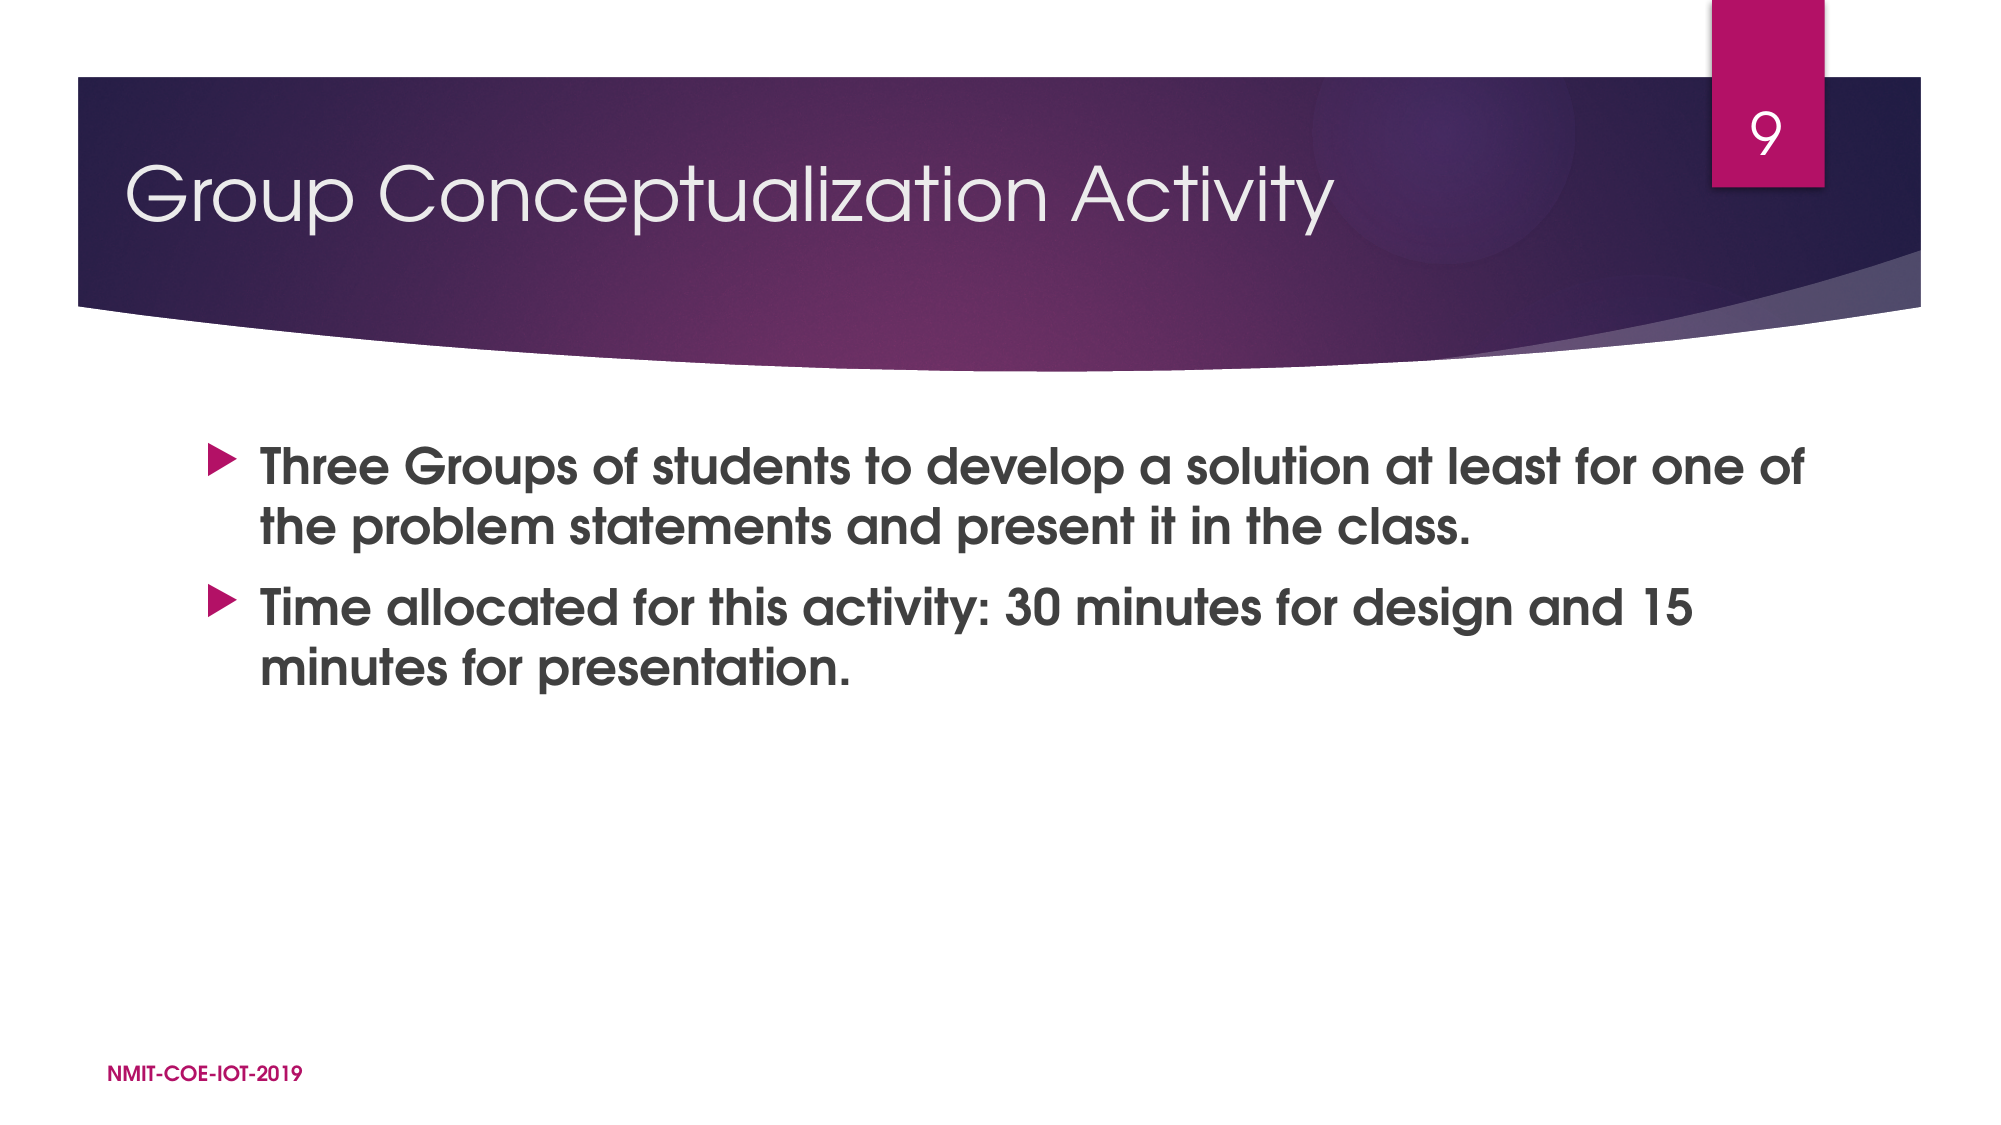

9
# Group Conceptualization Activity
Three Groups of students to develop a solution at least for one of the problem statements and present it in the class.
Time allocated for this activity: 30 minutes for design and 15 minutes for presentation.
NMIT-COE-IOT-2019